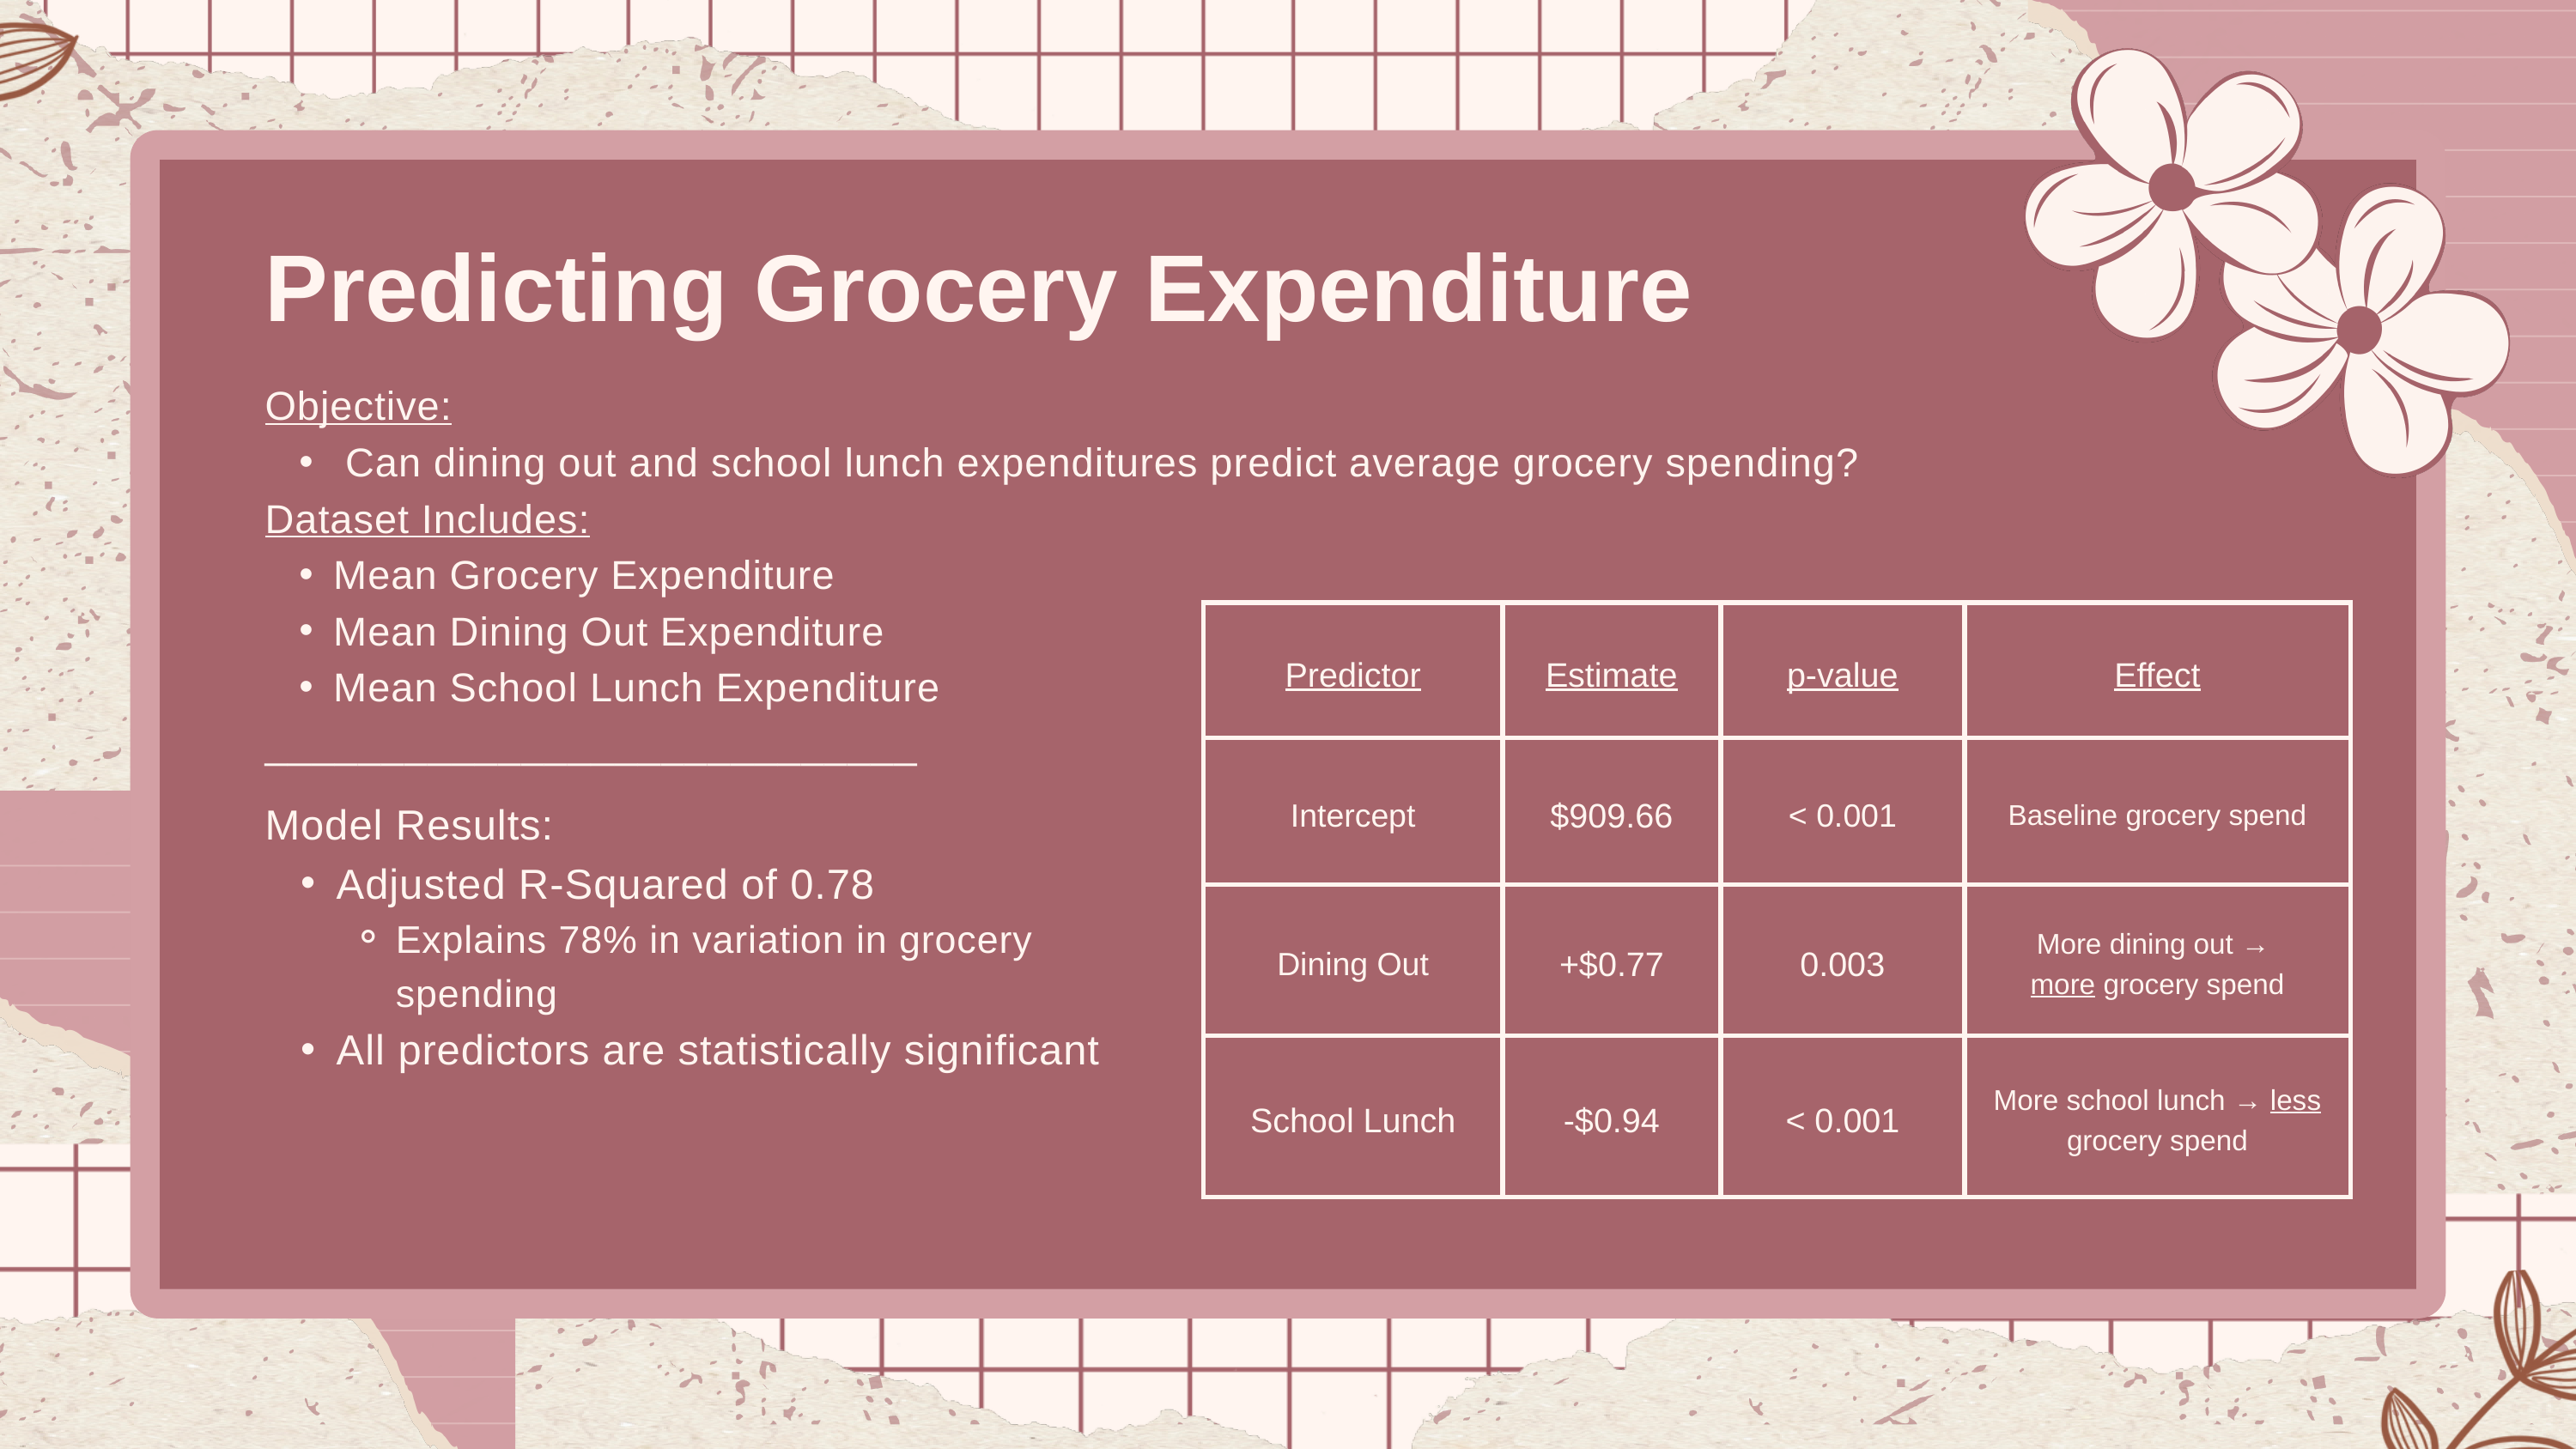

Predicting Grocery Expenditure
Objective:
 Can dining out and school lunch expenditures predict average grocery spending?
Dataset Includes:
Mean Grocery Expenditure
Mean Dining Out Expenditure
Mean School Lunch Expenditure
____________________________

| Predictor | Estimate | p-value | Effect |
| --- | --- | --- | --- |
| Intercept | $909.66 | < 0.001 | Baseline grocery spend |
| Dining Out | +$0.77 | 0.003 | More dining out → more grocery spend |
| School Lunch | -$0.94 | < 0.001 | More school lunch → less grocery spend |

Model Results:
Adjusted R-Squared of 0.78
Explains 78% in variation in grocery spending
All predictors are statistically significant